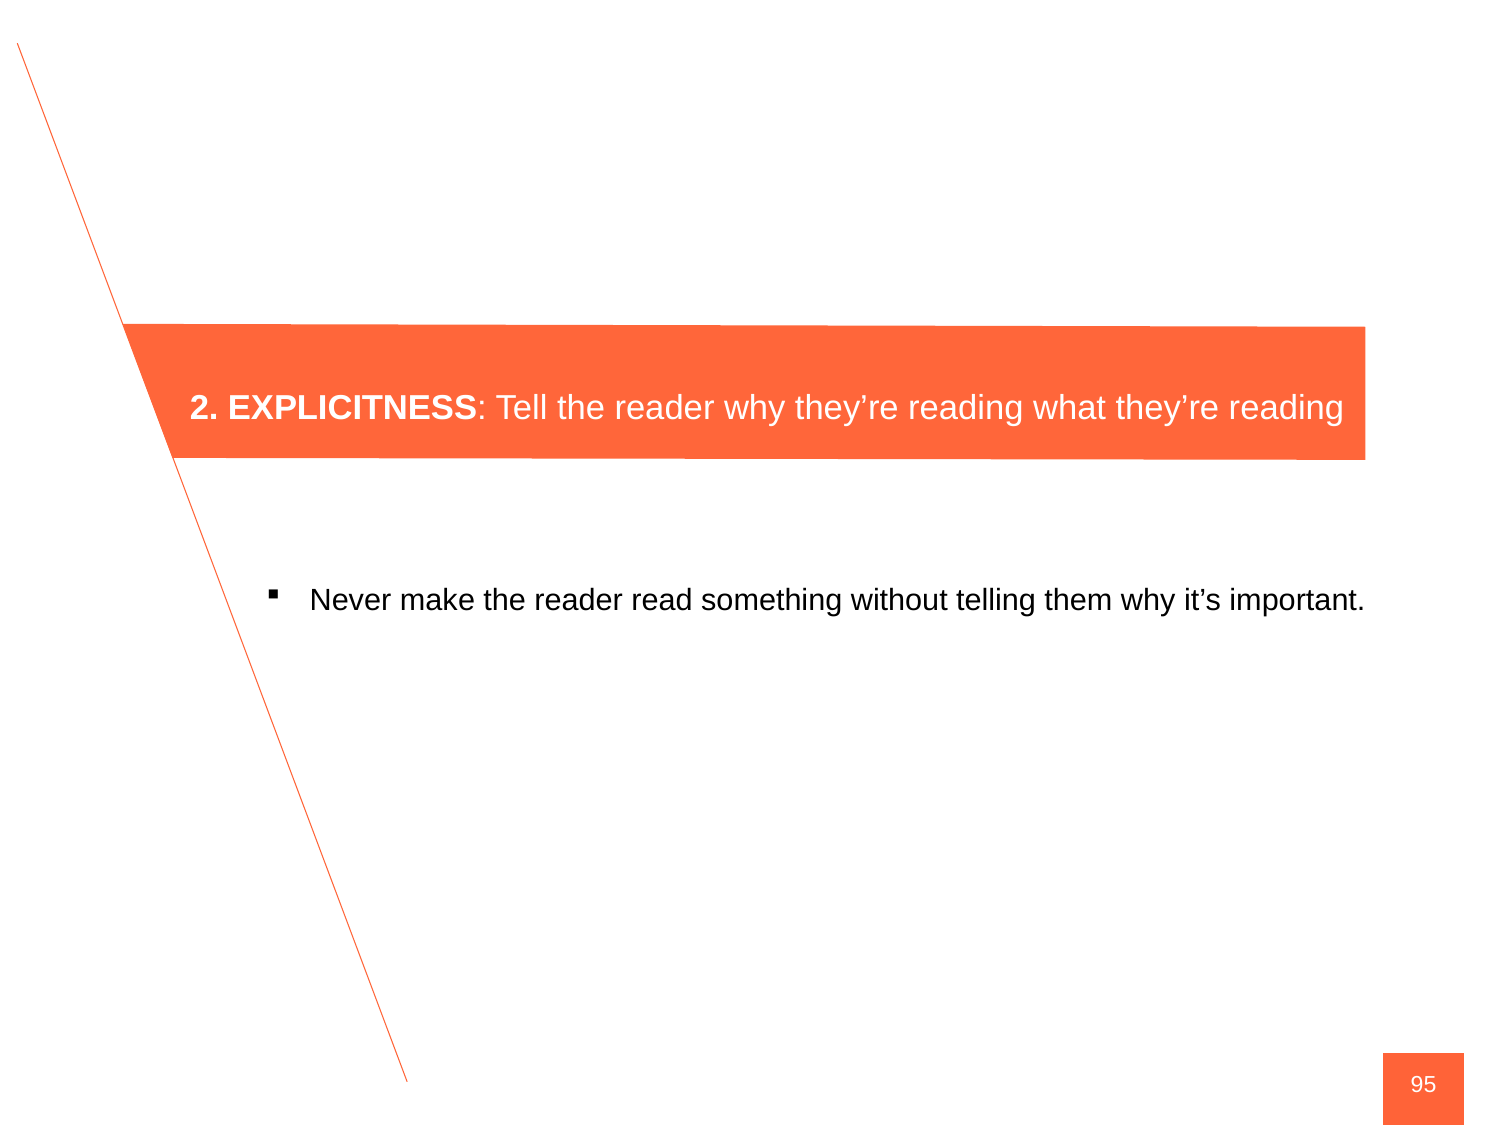

2. EXPLICITNESS: Tell the reader why they’re reading what they’re reading

Never make the reader read something without telling them why it’s important.